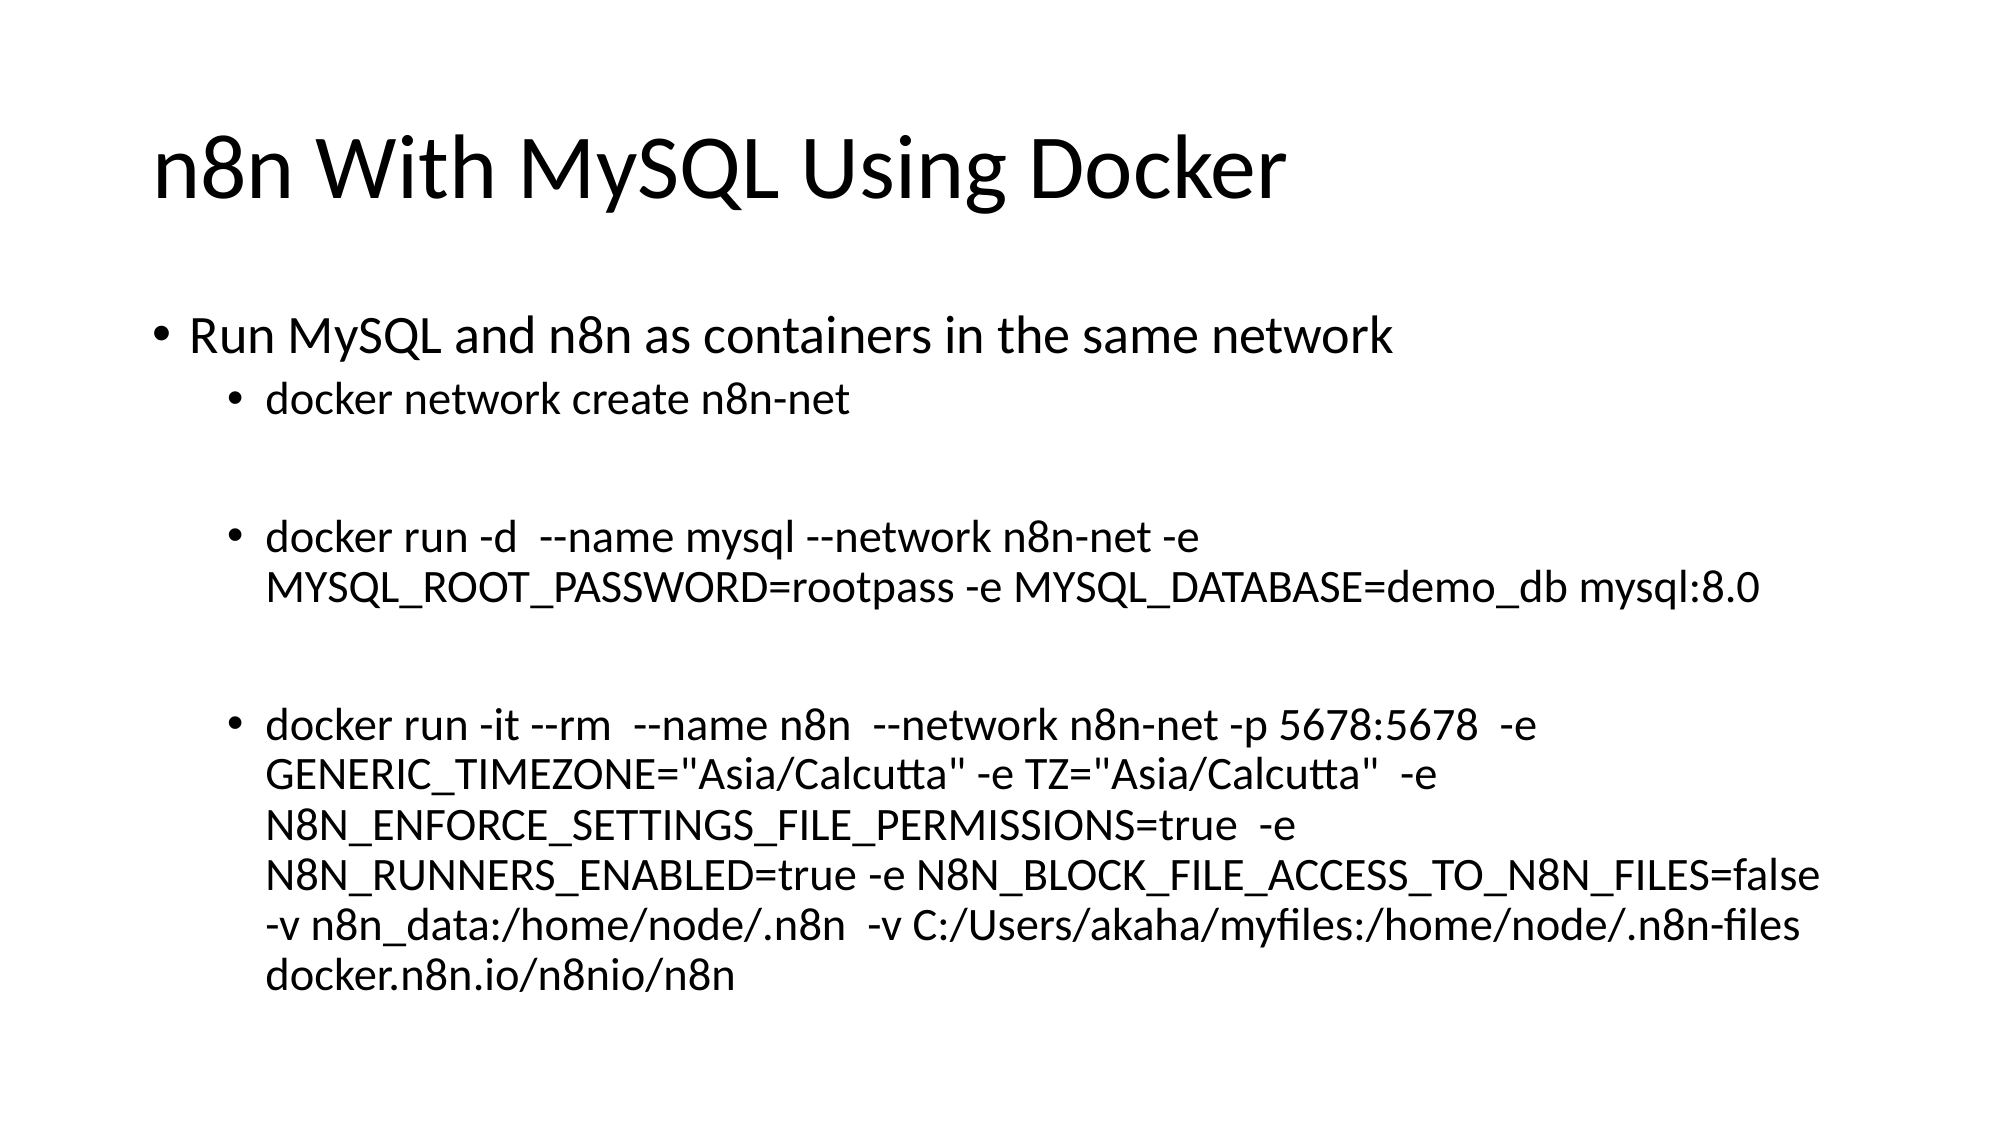

# n8n With MySQL Using Docker
Run MySQL and n8n as containers in the same network
docker network create n8n-net

docker run -d  --name mysql --network n8n-net -e MYSQL_ROOT_PASSWORD=rootpass -e MYSQL_DATABASE=demo_db mysql:8.0

docker run -it --rm  --name n8n  --network n8n-net -p 5678:5678  -e GENERIC_TIMEZONE="Asia/Calcutta" -e TZ="Asia/Calcutta"  -e N8N_ENFORCE_SETTINGS_FILE_PERMISSIONS=true  -e N8N_RUNNERS_ENABLED=true -e N8N_BLOCK_FILE_ACCESS_TO_N8N_FILES=false  -v n8n_data:/home/node/.n8n  -v C:/Users/akaha/myfiles:/home/node/.n8n-files docker.n8n.io/n8nio/n8n